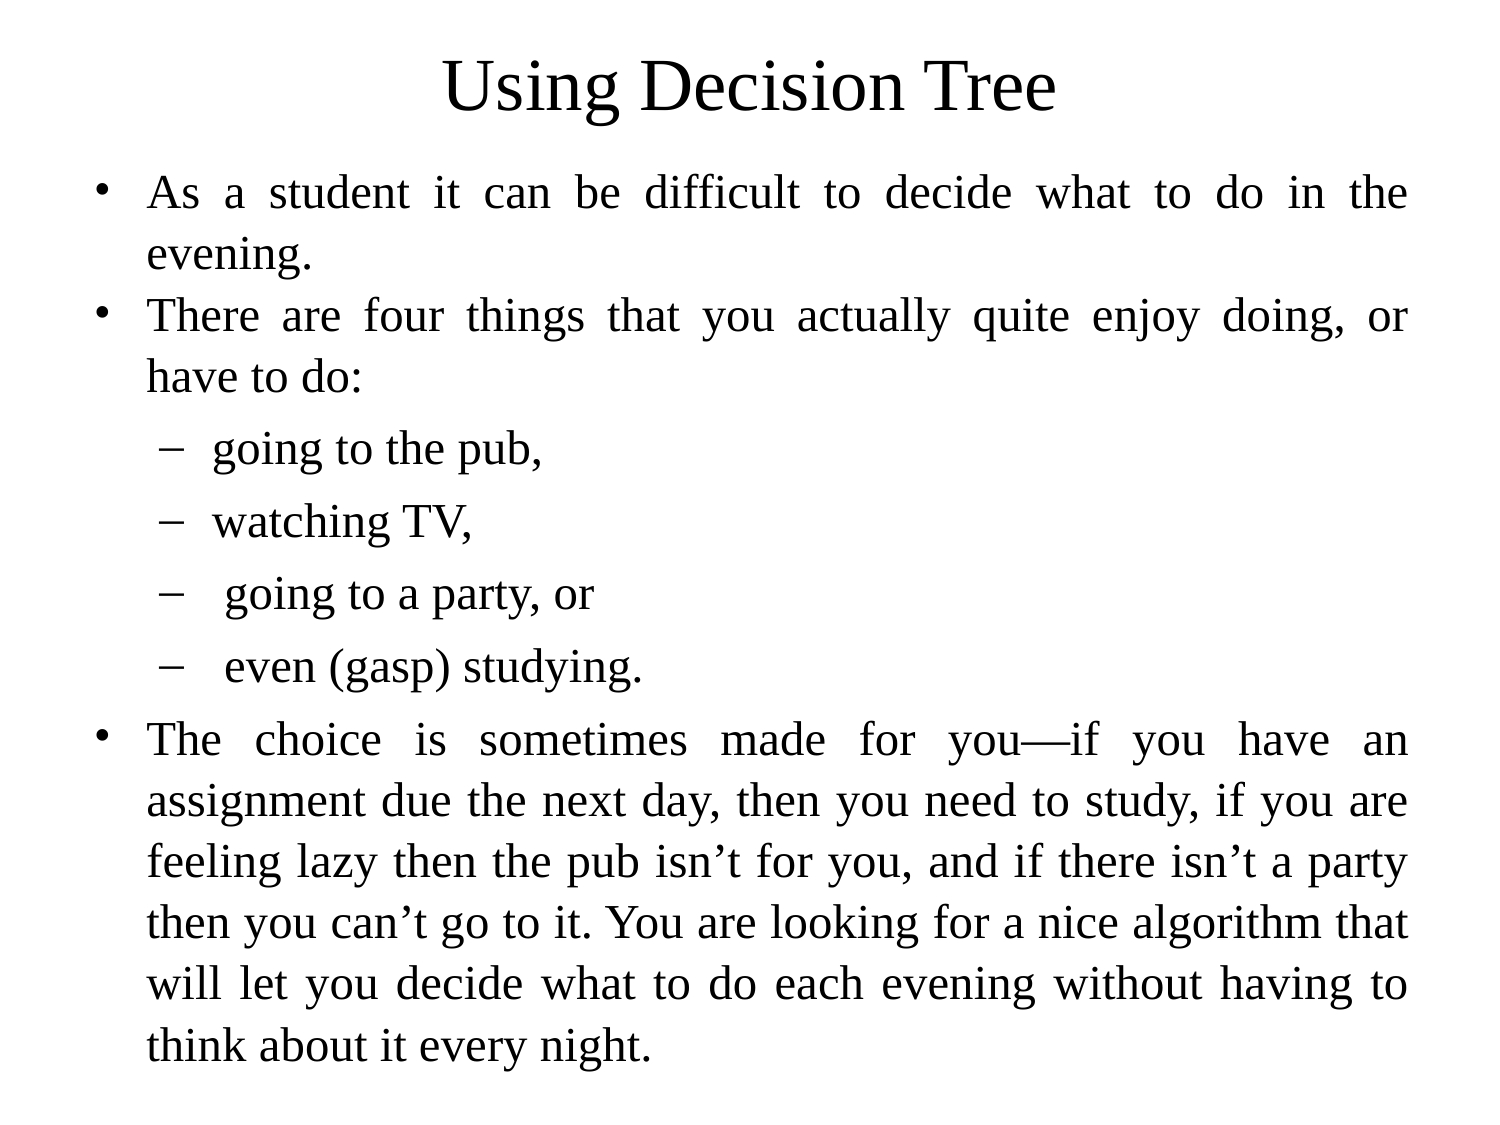

# Using Decision Tree
As a student it can be difficult to decide what to do in the evening.
There are four things that you actually quite enjoy doing, or have to do:
going to the pub,
watching TV,
 going to a party, or
 even (gasp) studying.
The choice is sometimes made for you—if you have an assignment due the next day, then you need to study, if you are feeling lazy then the pub isn’t for you, and if there isn’t a party then you can’t go to it. You are looking for a nice algorithm that will let you decide what to do each evening without having to think about it every night.